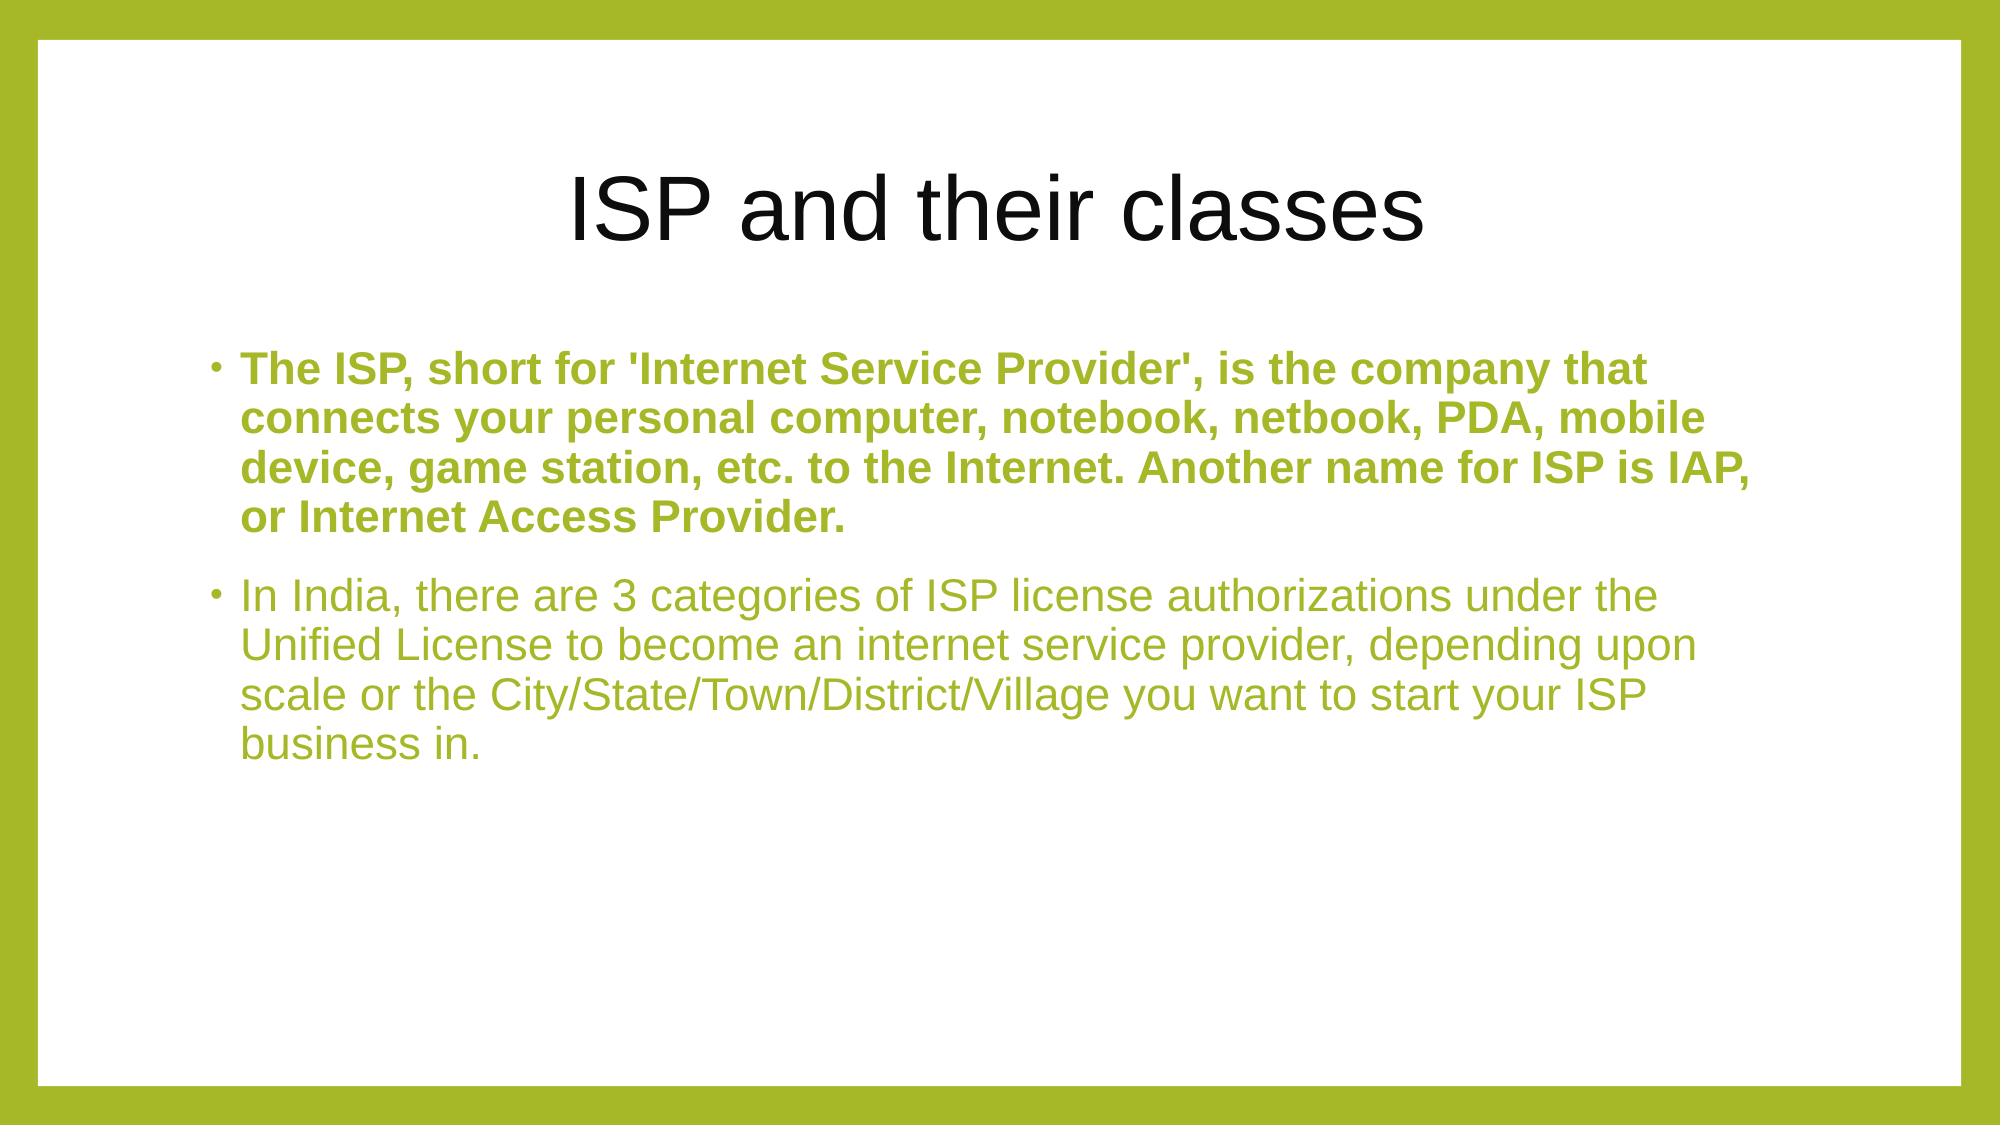

# ISP and their classes
The ISP, short for 'Internet Service Provider', is the company that connects your personal computer, notebook, netbook, PDA, mobile device, game station, etc. to the Internet. Another name for ISP is IAP, or Internet Access Provider.
In India, there are 3 categories of ISP license authorizations under the Unified License to become an internet service provider, depending upon scale or the City/State/Town/District/Village you want to start your ISP business in.